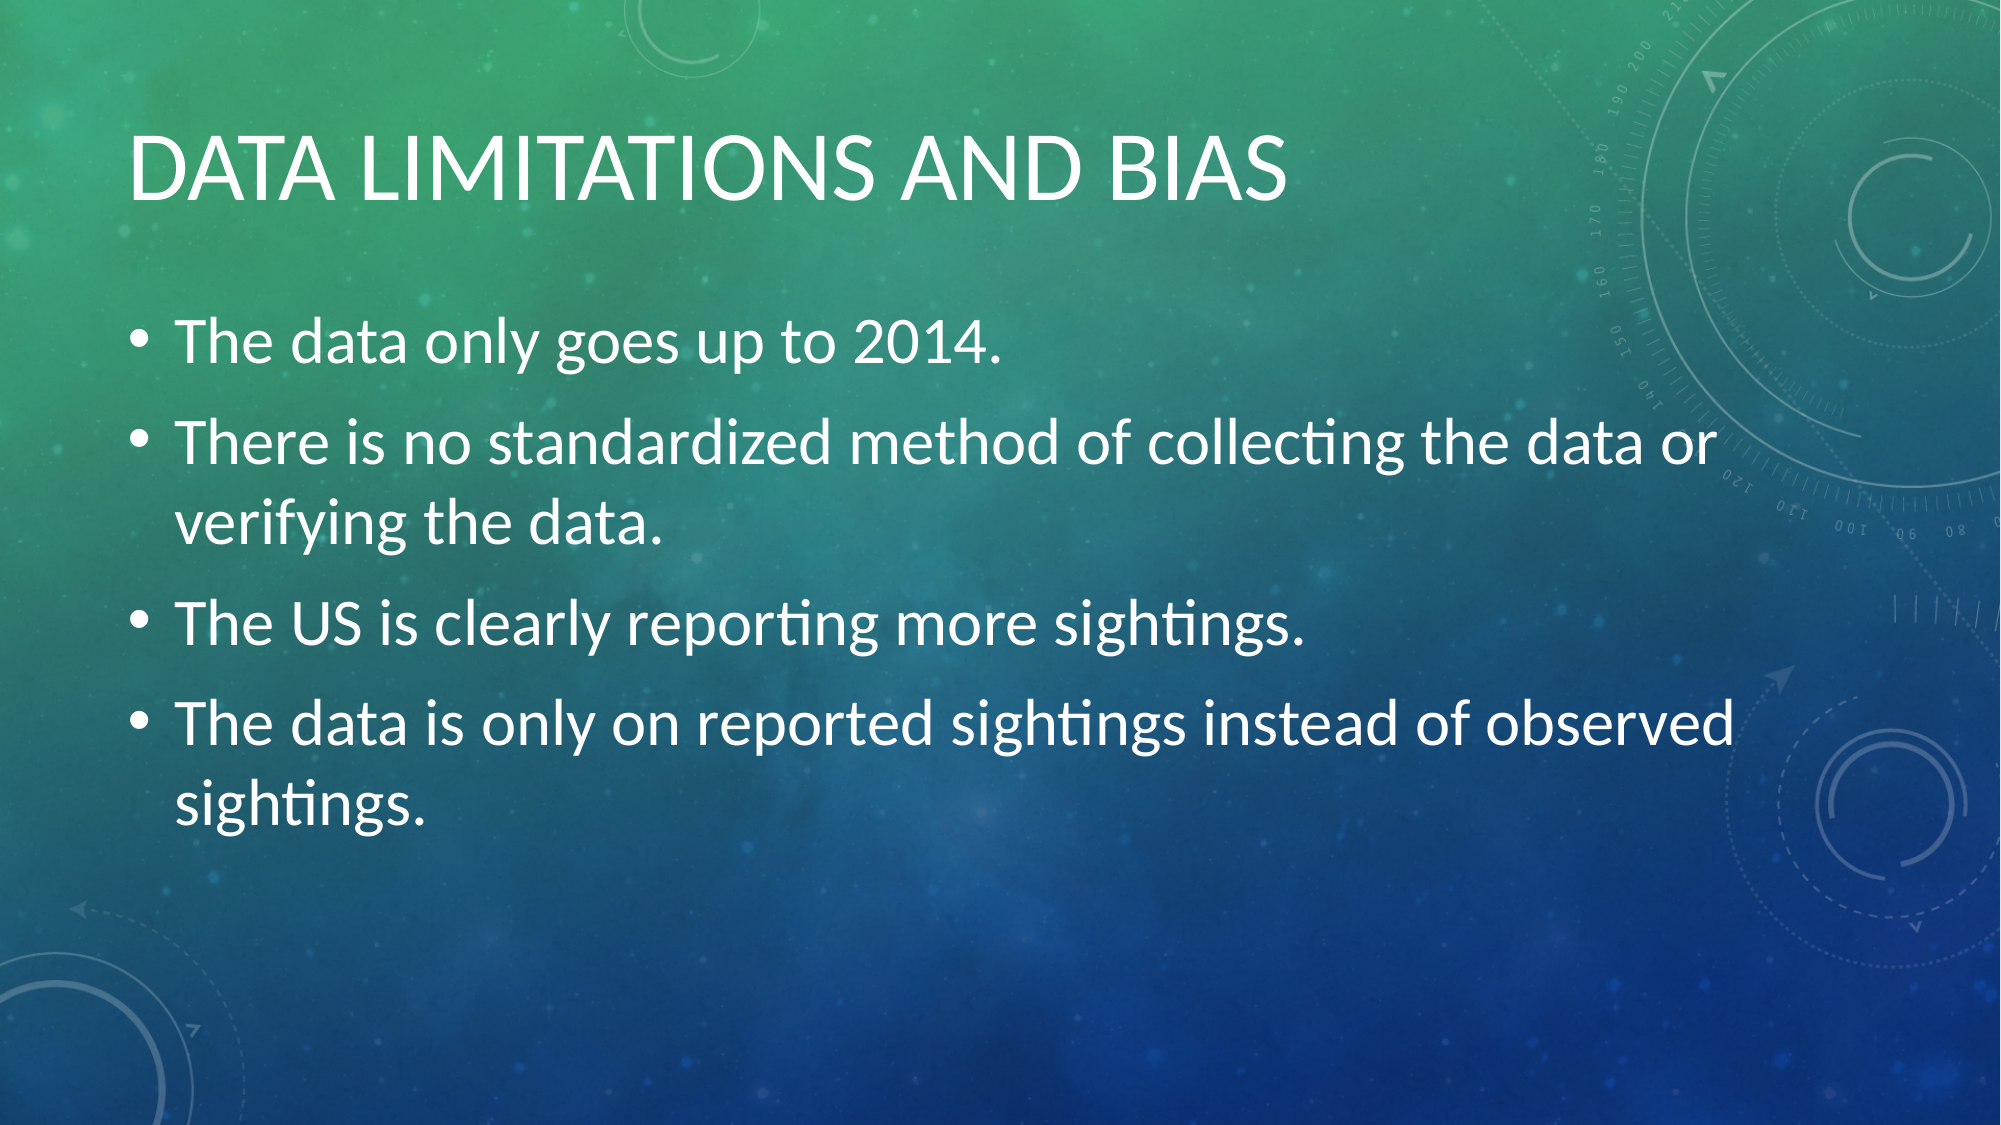

# Data Limitations and Bias

The data only goes up to 2014.
There is no standardized method of collecting the data or verifying the data.
The US is clearly reporting more sightings.
The data is only on reported sightings instead of observed sightings.